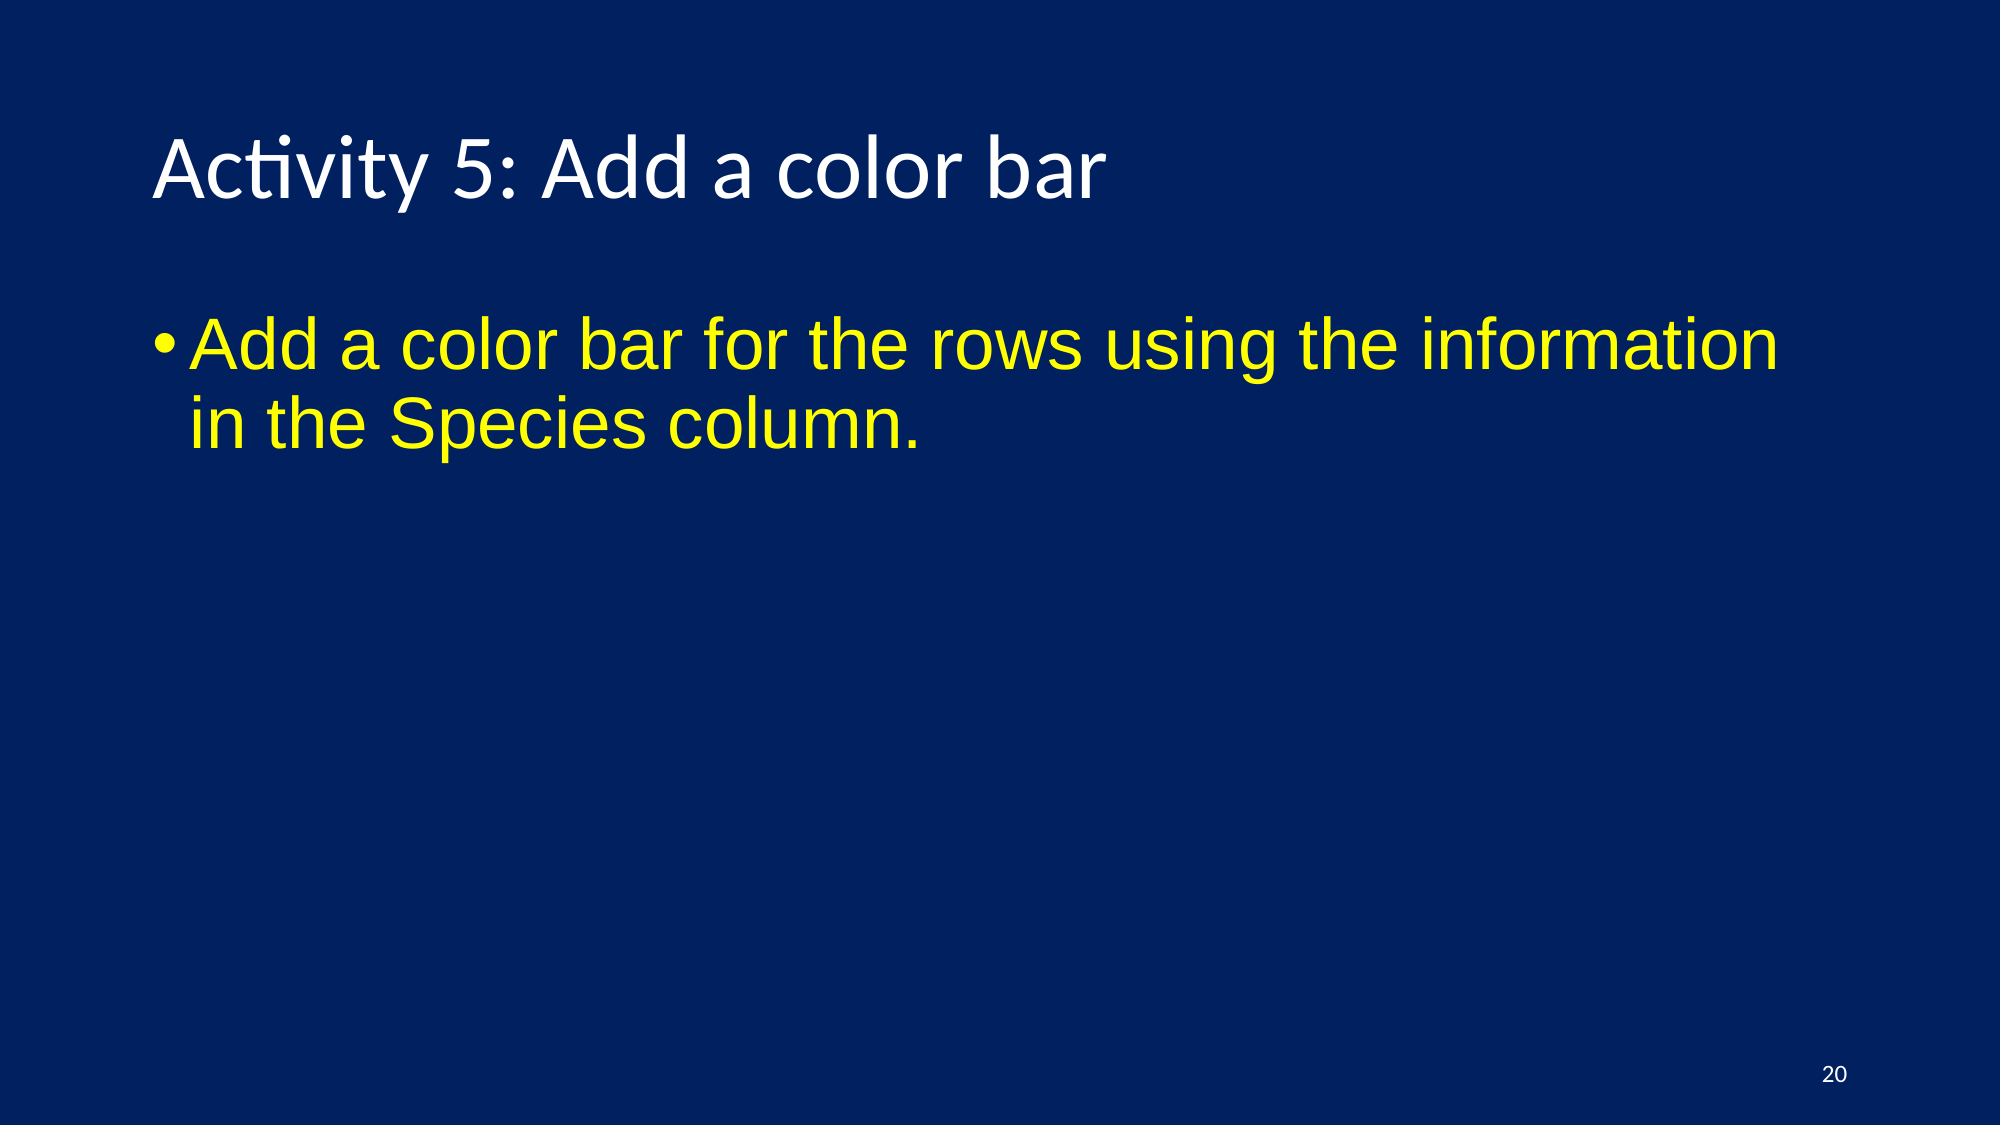

# Activity 5: Add a color bar
Add a color bar for the rows using the information in the Species column.
20